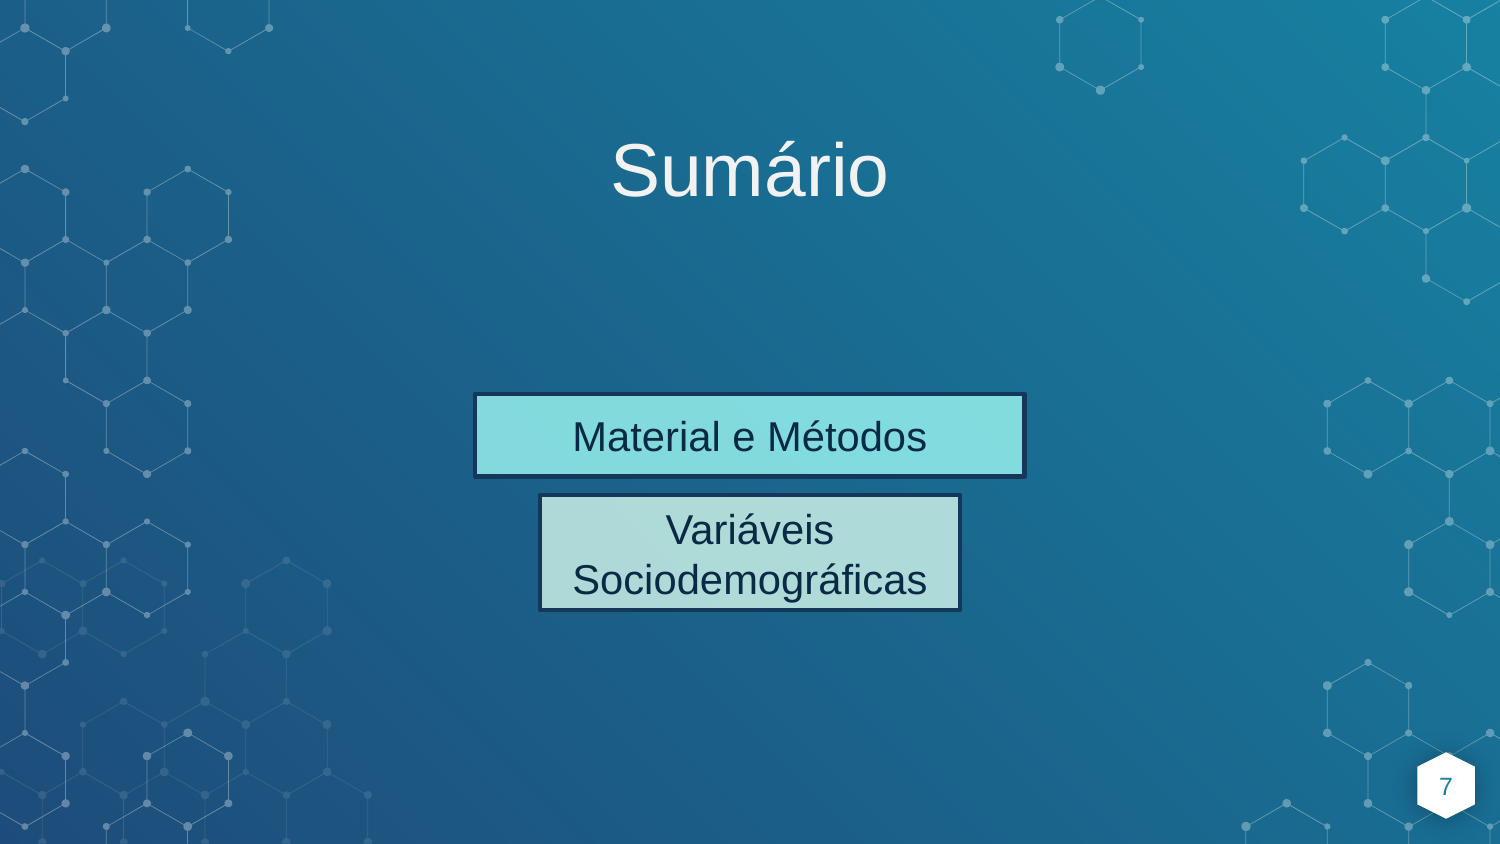

Sumário
Material e Métodos
Variáveis Sociodemográficas
7